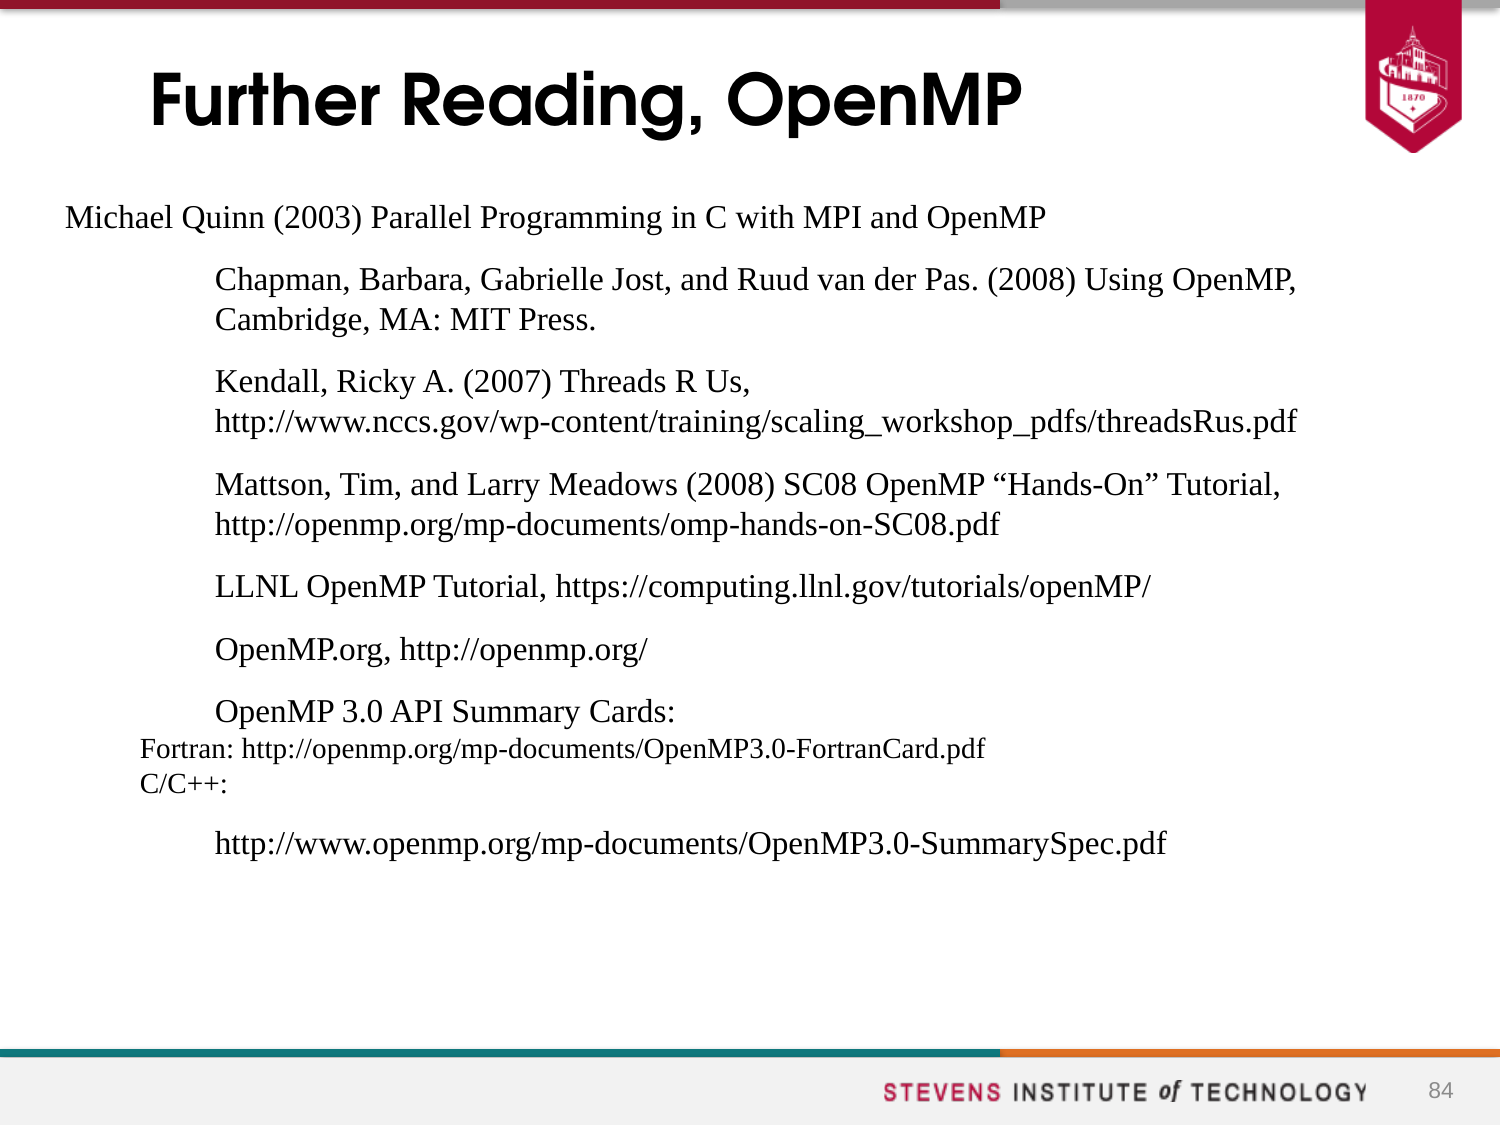

# Further Reading, OpenMP
Michael Quinn (2003) Parallel Programming in C with MPI and OpenMP

Chapman, Barbara, Gabrielle Jost, and Ruud van der Pas. (2008) Using OpenMP, Cambridge, MA: MIT Press.

Kendall, Ricky A. (2007) Threads R Us, http://www.nccs.gov/wp-content/training/scaling_workshop_pdfs/threadsRus.pdf

Mattson, Tim, and Larry Meadows (2008) SC08 OpenMP “Hands-On” Tutorial, http://openmp.org/mp-documents/omp-hands-on-SC08.pdf

LLNL OpenMP Tutorial, https://computing.llnl.gov/tutorials/openMP/

OpenMP.org, http://openmp.org/

OpenMP 3.0 API Summary Cards:
Fortran: http://openmp.org/mp-documents/OpenMP3.0-FortranCard.pdf
C/C++:

http://www.openmp.org/mp-documents/OpenMP3.0-SummarySpec.pdf
84